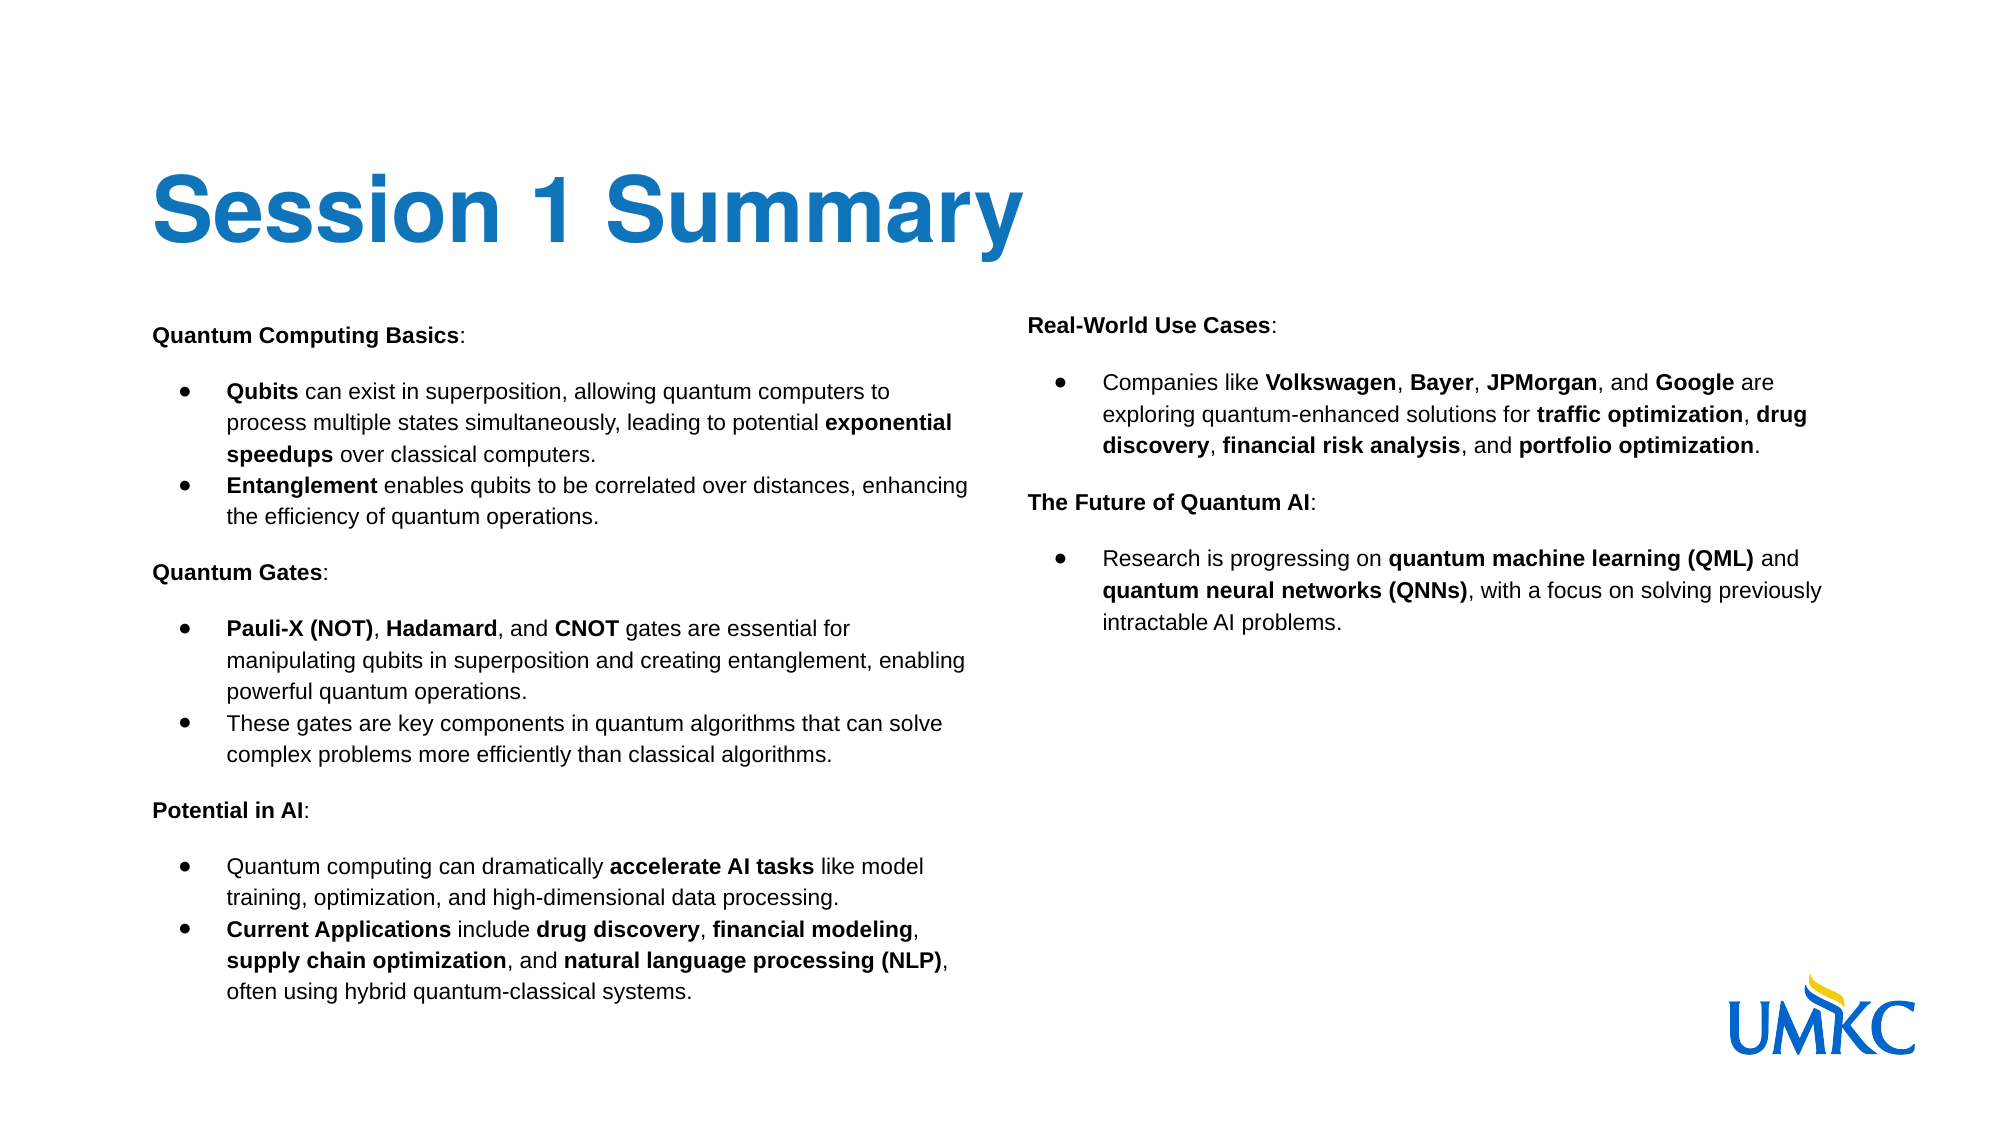

# Session 1 Summary
Quantum Computing Basics:
Qubits can exist in superposition, allowing quantum computers to process multiple states simultaneously, leading to potential exponential speedups over classical computers.
Entanglement enables qubits to be correlated over distances, enhancing the efficiency of quantum operations.
Quantum Gates:
Pauli-X (NOT), Hadamard, and CNOT gates are essential for manipulating qubits in superposition and creating entanglement, enabling powerful quantum operations.
These gates are key components in quantum algorithms that can solve complex problems more efficiently than classical algorithms.
Potential in AI:
Quantum computing can dramatically accelerate AI tasks like model training, optimization, and high-dimensional data processing.
Current Applications include drug discovery, financial modeling, supply chain optimization, and natural language processing (NLP), often using hybrid quantum-classical systems.
Real-World Use Cases:
Companies like Volkswagen, Bayer, JPMorgan, and Google are exploring quantum-enhanced solutions for traffic optimization, drug discovery, financial risk analysis, and portfolio optimization.
The Future of Quantum AI:
Research is progressing on quantum machine learning (QML) and quantum neural networks (QNNs), with a focus on solving previously intractable AI problems.